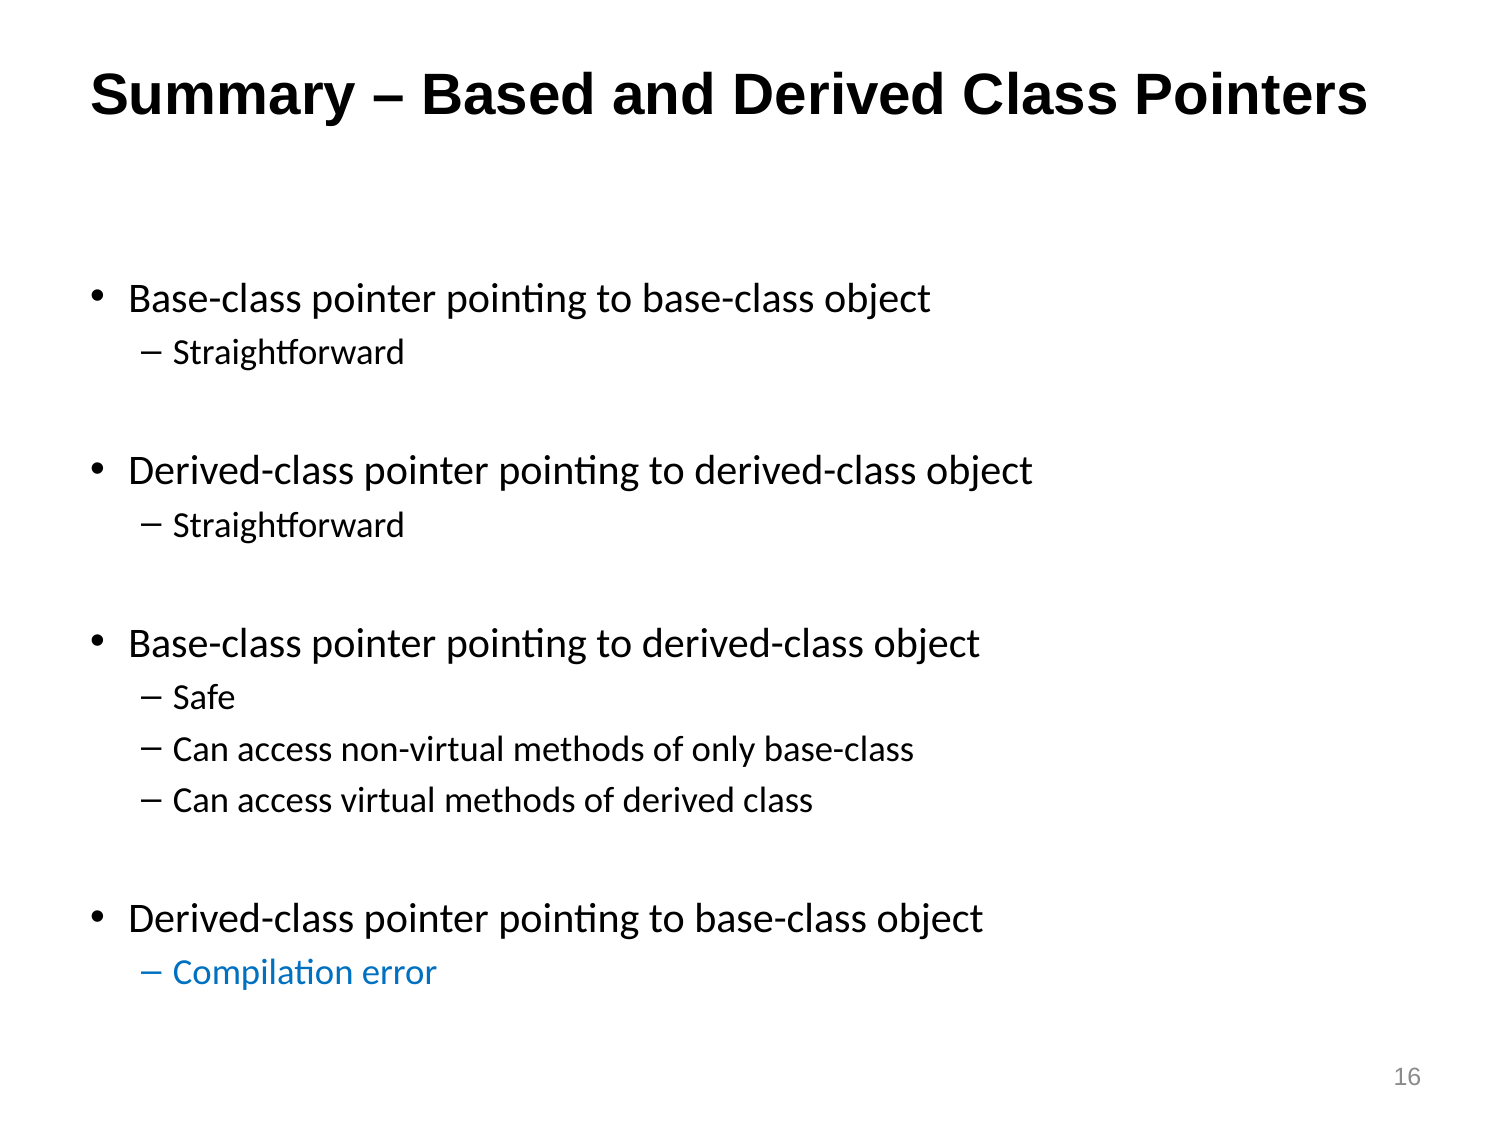

# Summary – Based and Derived Class Pointers
Base-class pointer pointing to base-class object
Straightforward

Derived-class pointer pointing to derived-class object
Straightforward

Base-class pointer pointing to derived-class object
Safe
Can access non-virtual methods of only base-class
Can access virtual methods of derived class

Derived-class pointer pointing to base-class object
Compilation error
16